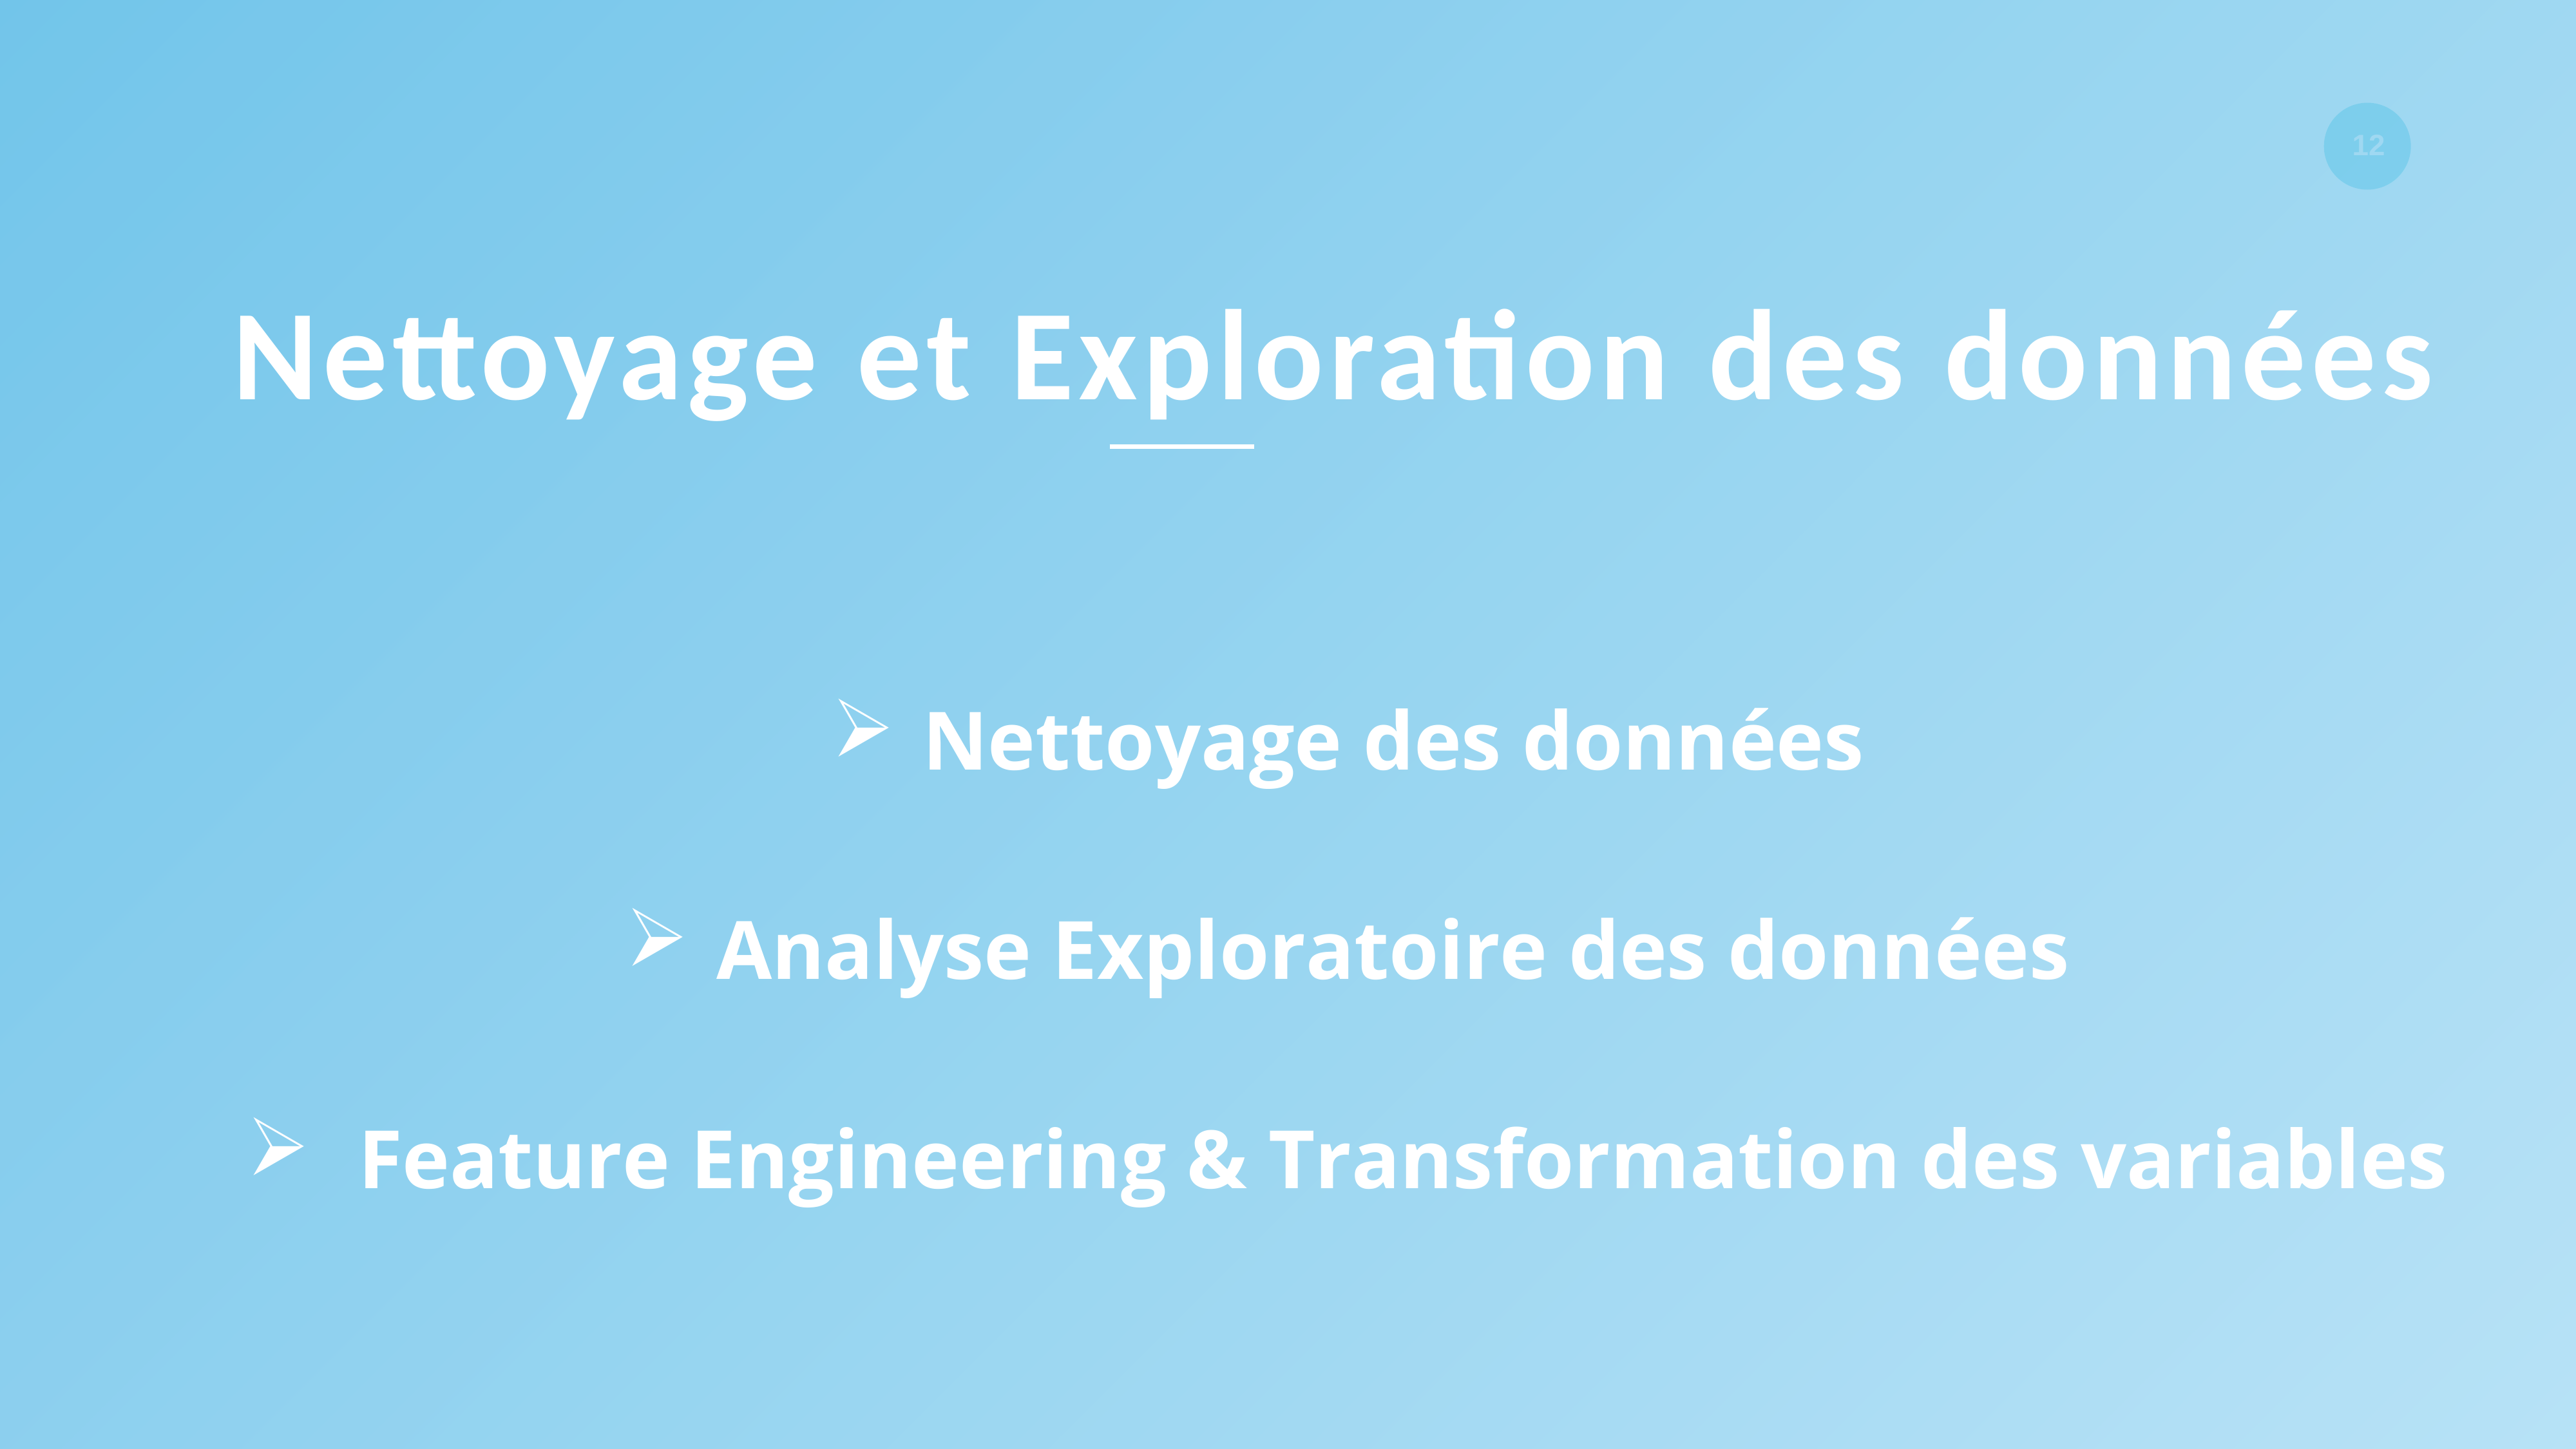

Nettoyage et Exploration des données

Nettoyage des données
Analyse Exploratoire des données
 Feature Engineering & Transformation des variables